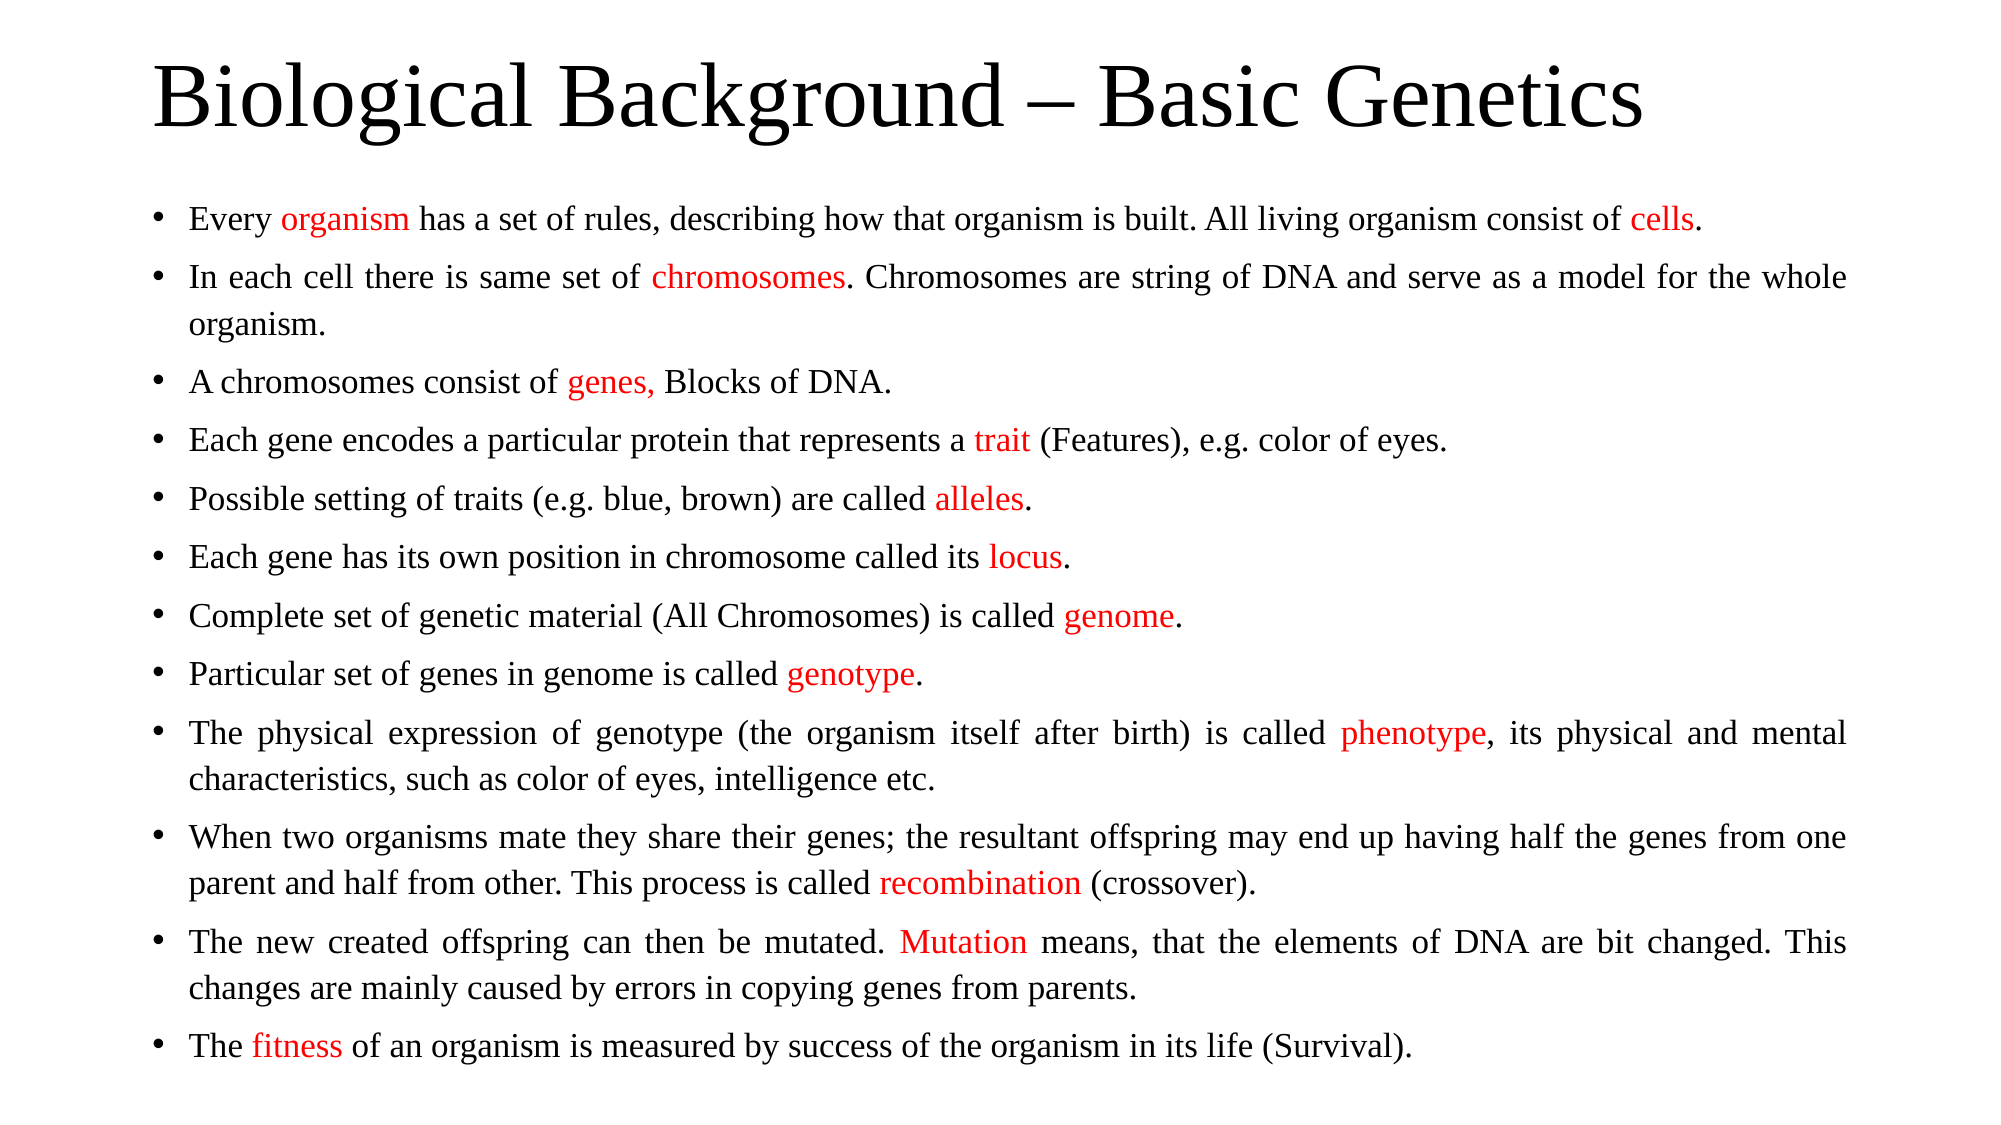

# Biological Background – Basic Genetics
Every organism has a set of rules, describing how that organism is built. All living organism consist of cells.
In each cell there is same set of chromosomes. Chromosomes are string of DNA and serve as a model for the whole organism.
A chromosomes consist of genes, Blocks of DNA.
Each gene encodes a particular protein that represents a trait (Features), e.g. color of eyes.
Possible setting of traits (e.g. blue, brown) are called alleles.
Each gene has its own position in chromosome called its locus.
Complete set of genetic material (All Chromosomes) is called genome.
Particular set of genes in genome is called genotype.
The physical expression of genotype (the organism itself after birth) is called phenotype, its physical and mental characteristics, such as color of eyes, intelligence etc.
When two organisms mate they share their genes; the resultant offspring may end up having half the genes from one parent and half from other. This process is called recombination (crossover).
The new created offspring can then be mutated. Mutation means, that the elements of DNA are bit changed. This changes are mainly caused by errors in copying genes from parents.
The fitness of an organism is measured by success of the organism in its life (Survival).